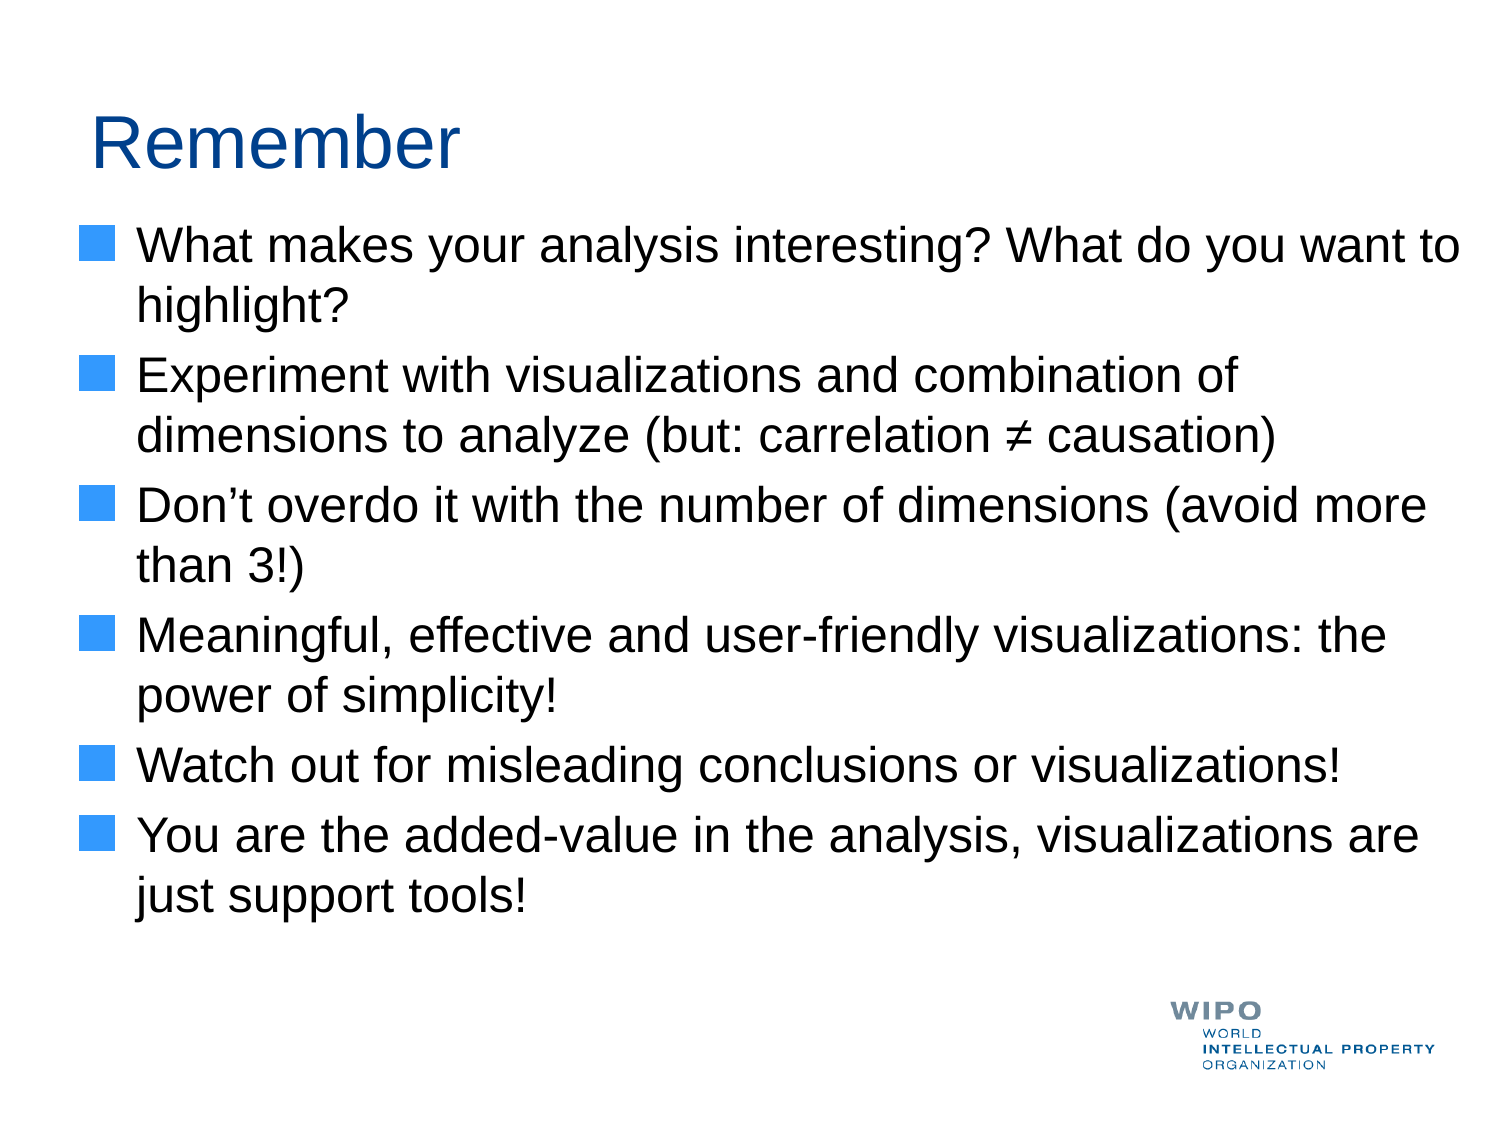

# Remember
What makes your analysis interesting? What do you want to highlight?
Experiment with visualizations and combination of dimensions to analyze (but: carrelation ≠ causation)
Don’t overdo it with the number of dimensions (avoid more than 3!)
Meaningful, effective and user-friendly visualizations: the power of simplicity!
Watch out for misleading conclusions or visualizations!
You are the added-value in the analysis, visualizations are just support tools!